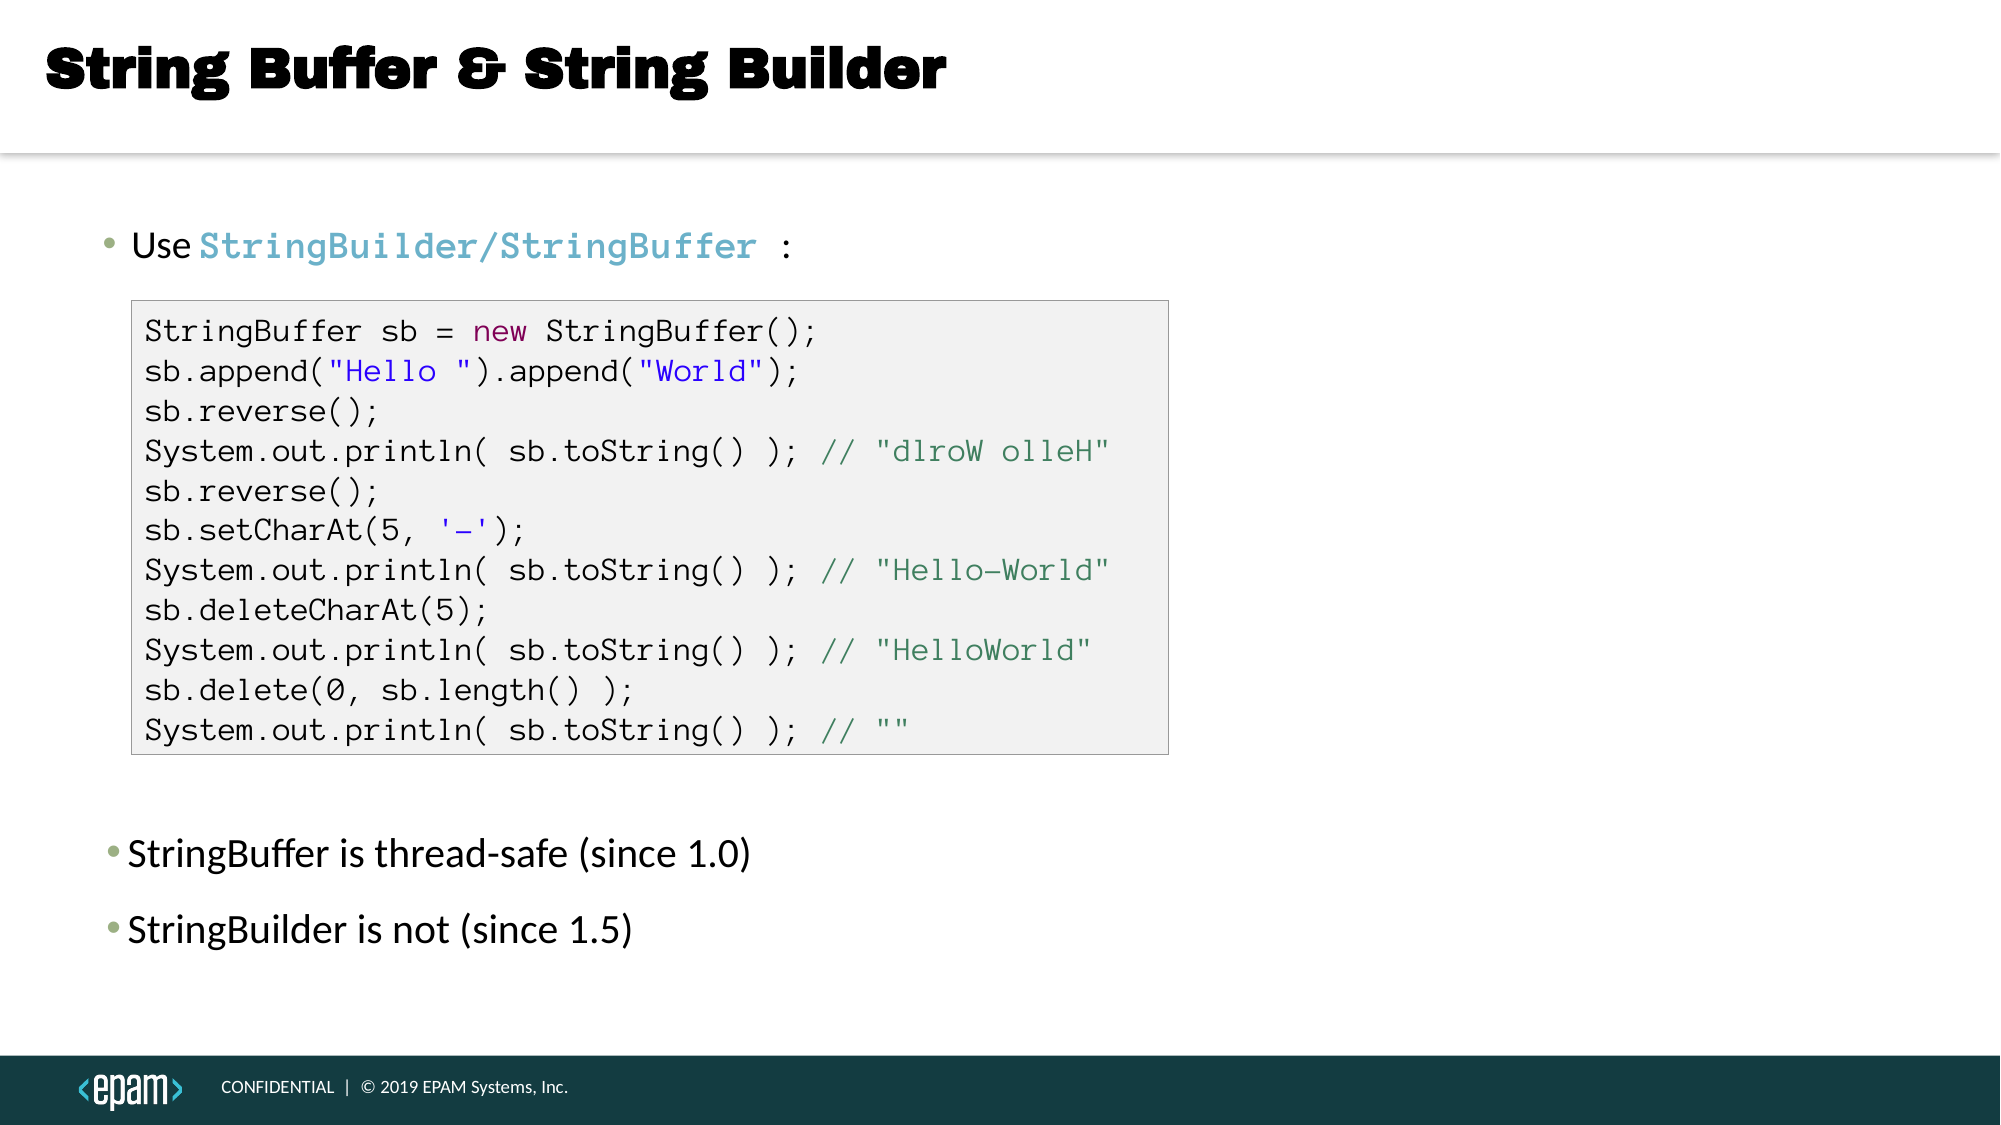

String Buffer & String Builder
Use StringBuilder/StringBuffer :
StringBuffer sb = new StringBuffer();
sb.append("Hello ").append("World");
sb.reverse();
System.out.println( sb.toString() ); // "dlroW olleH"
sb.reverse();
sb.setCharAt(5, '-');
System.out.println( sb.toString() ); // "Hello-World"
sb.deleteCharAt(5);
System.out.println( sb.toString() ); // "HelloWorld"
sb.delete(0, sb.length() );
System.out.println( sb.toString() ); // ""
StringBuffer is thread-safe (since 1.0)
StringBuilder is not (since 1.5)